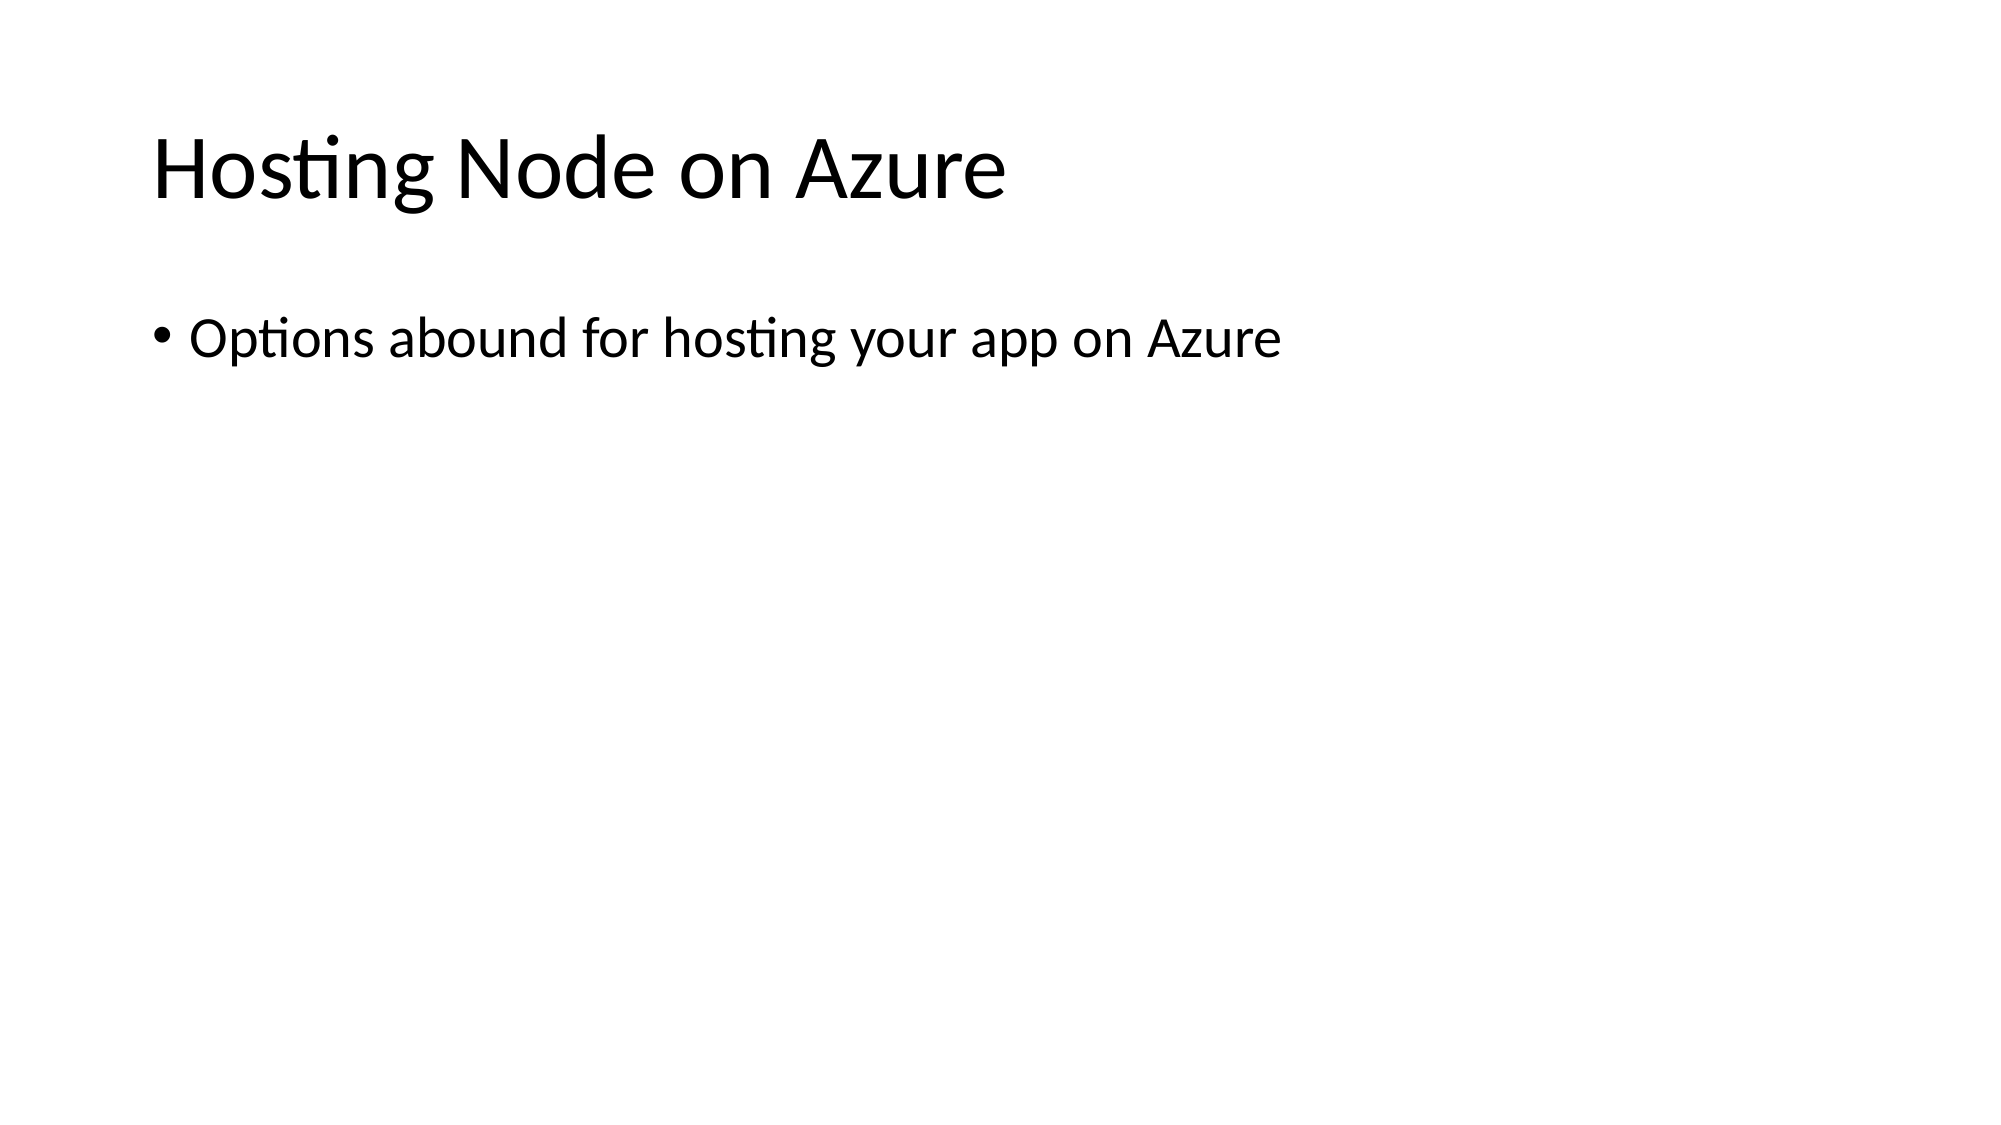

# Hosting Node on Azure
Options abound for hosting your app on Azure